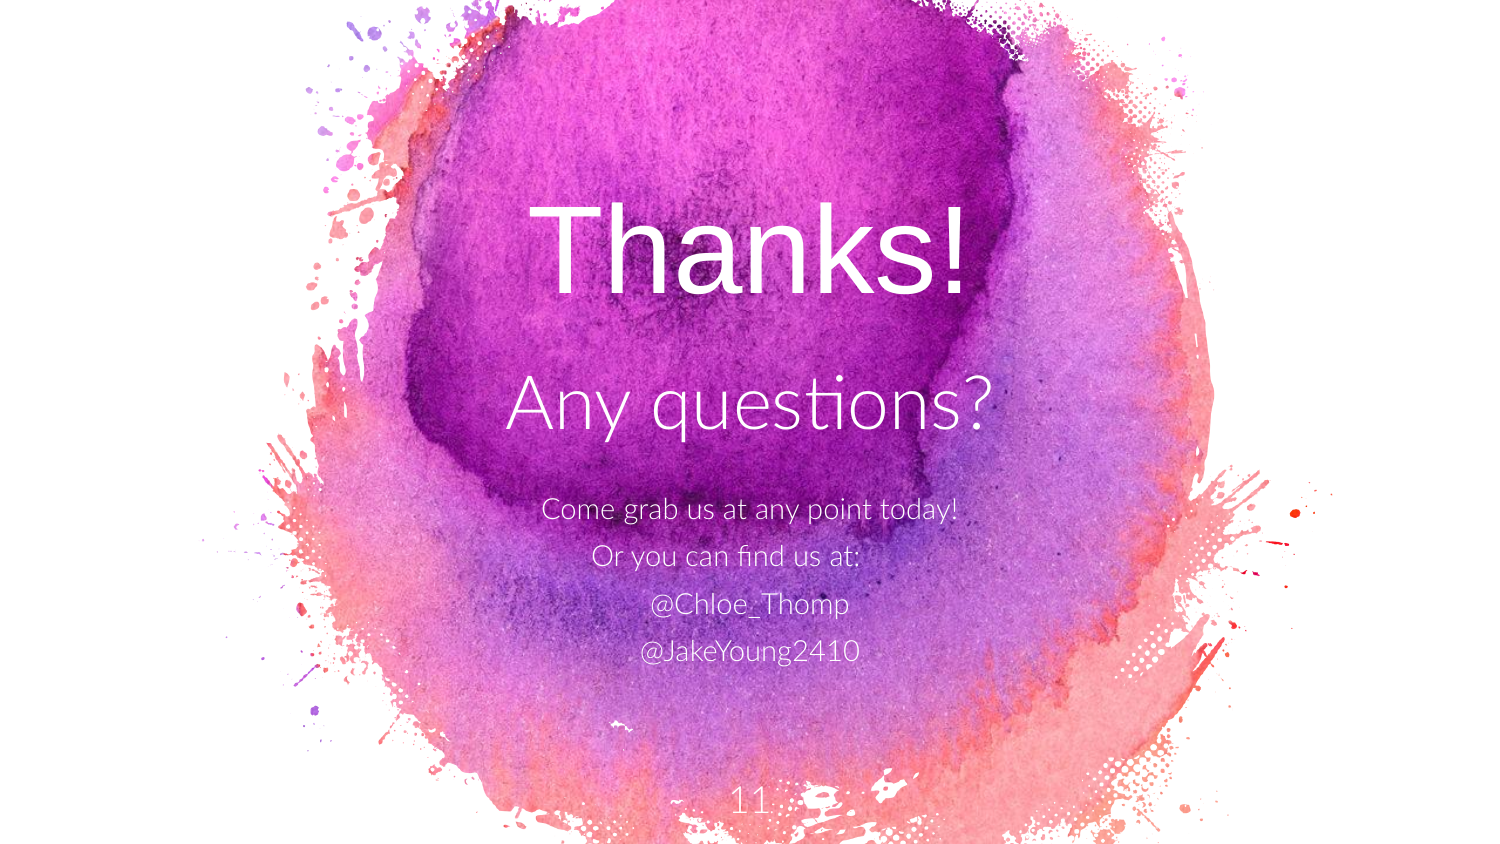

Thanks!
Any questions?
Come grab us at any point today!
Or you can find us at:
@Chloe_Thomp
@JakeYoung2410

11